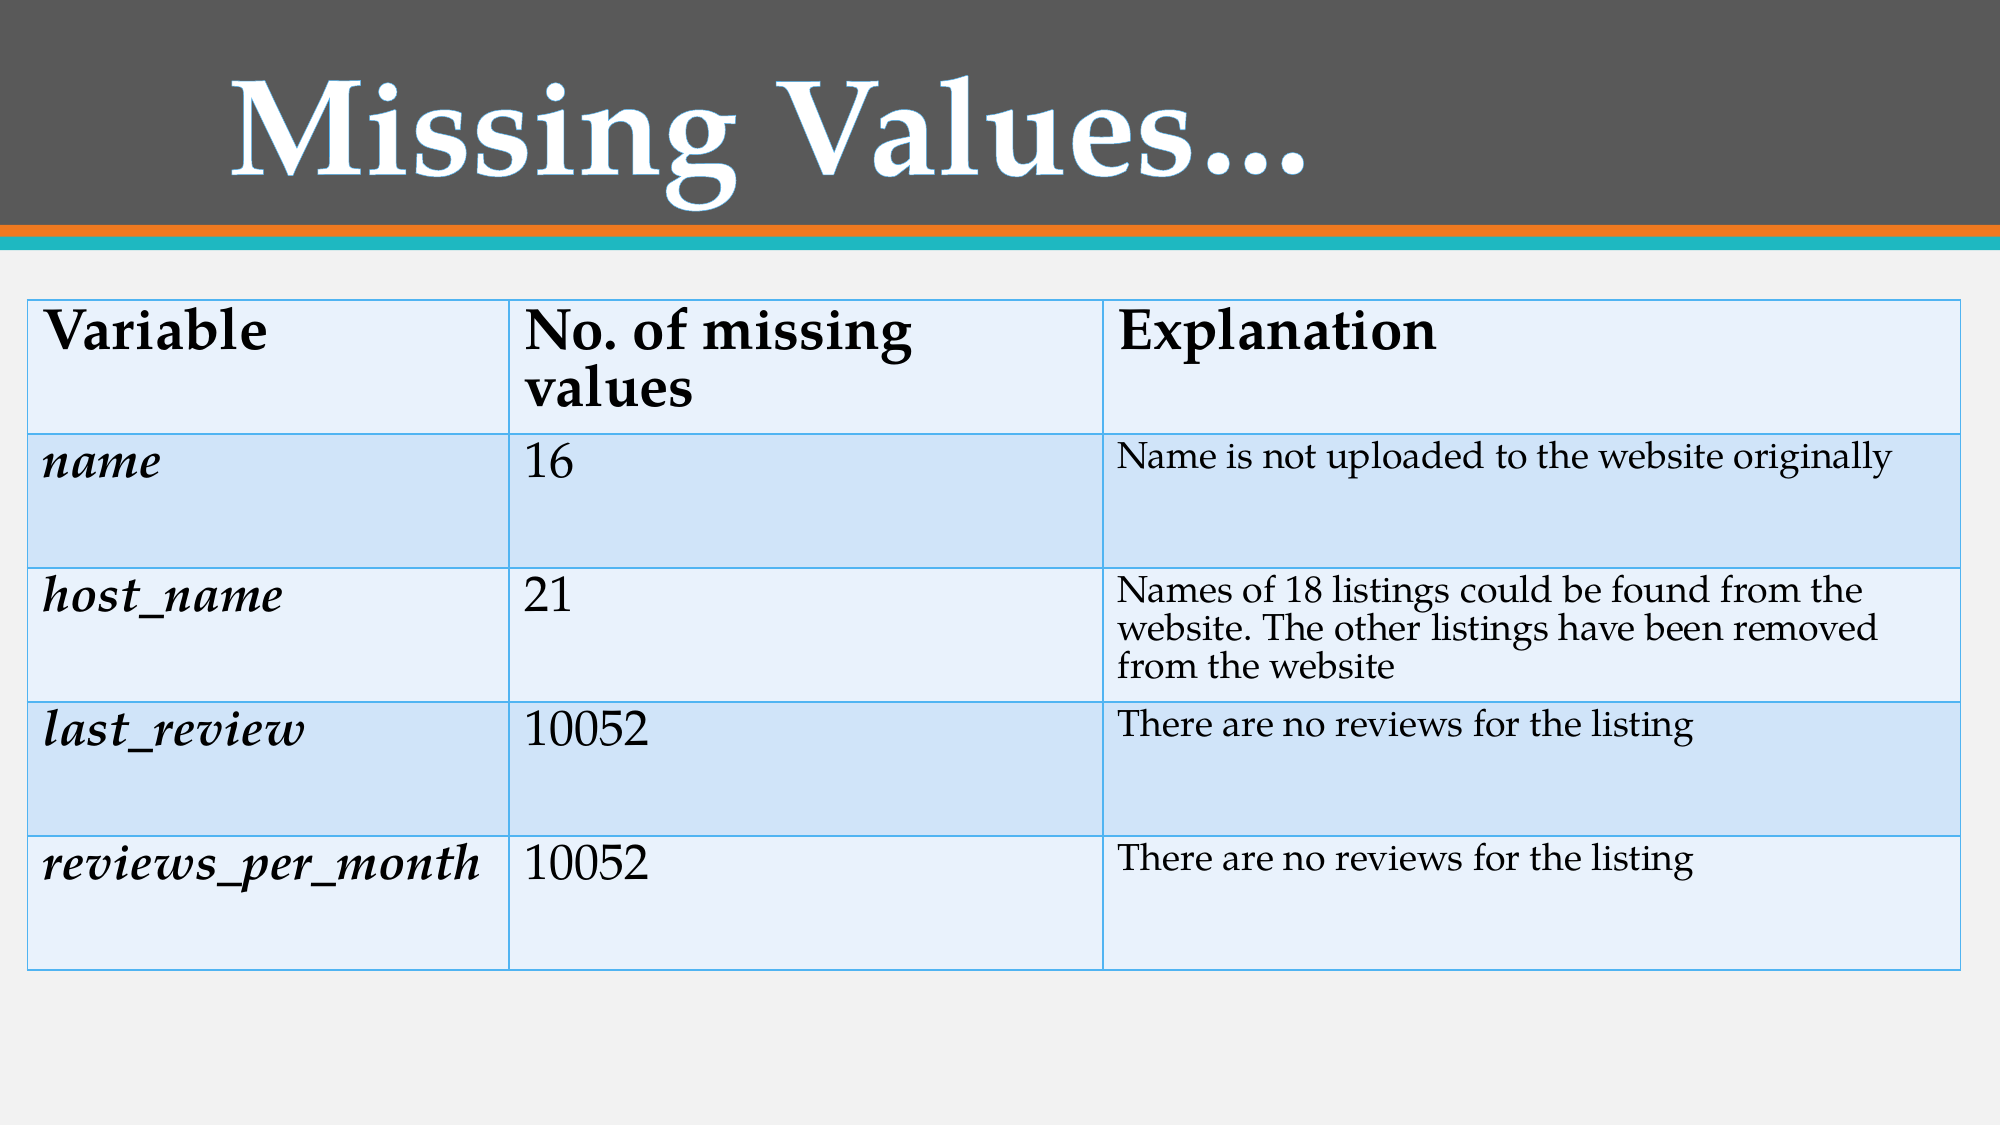

# Missing Values…
| Variable | No. of missing values | Explanation |
| --- | --- | --- |
| name | 16 | Name is not uploaded to the website originally |
| host\_name | 21 | Names of 18 listings could be found from the website. The other listings have been removed from the website |
| last\_review | 10052 | There are no reviews for the listing |
| reviews\_per\_month | 10052 | There are no reviews for the listing |